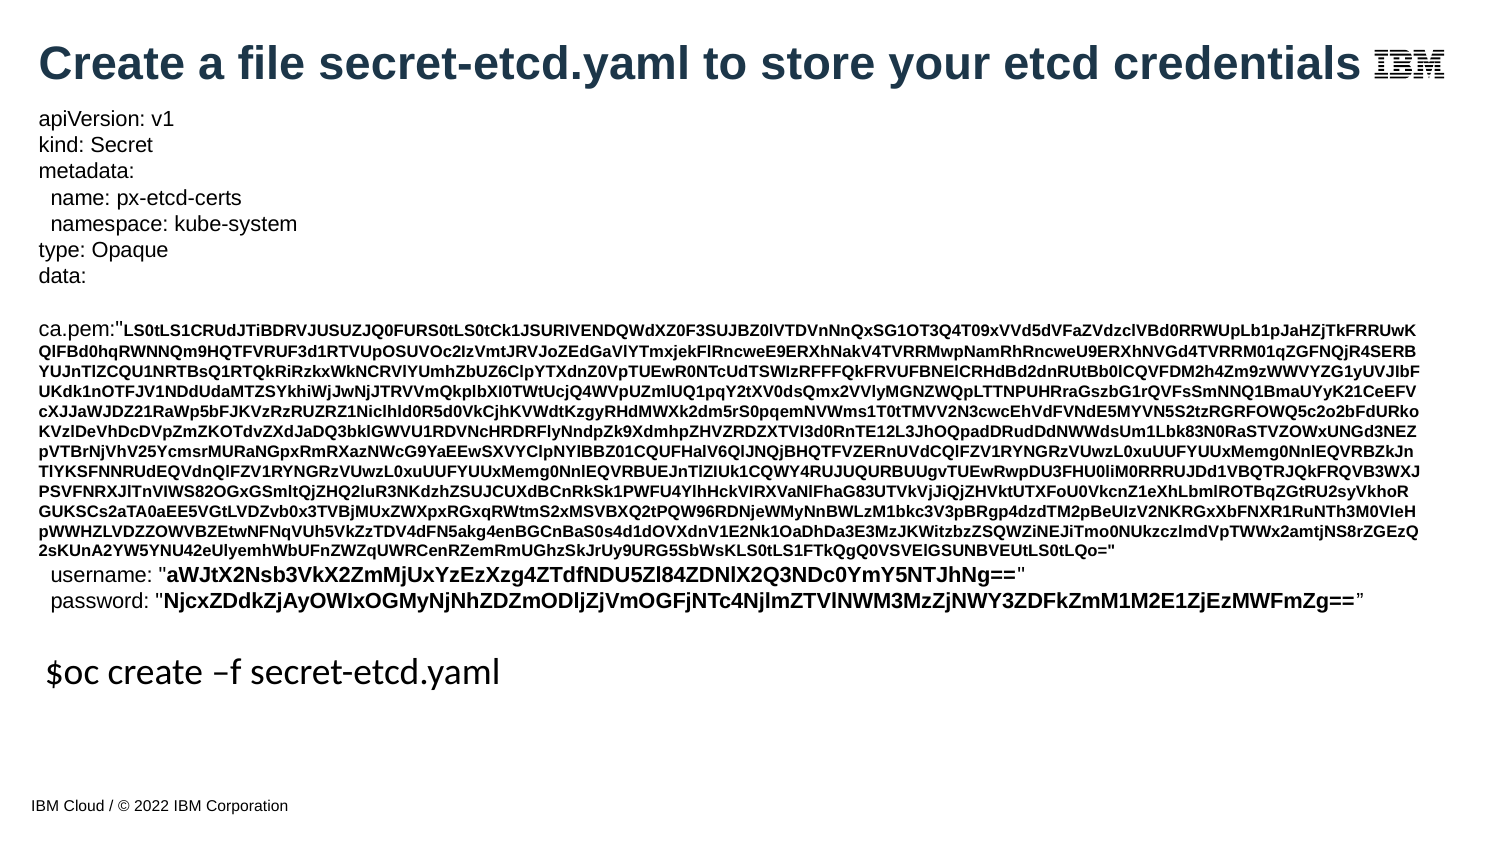

Create a file secret-etcd.yaml to store your etcd credentials
apiVersion: v1
kind: Secret
metadata:
  name: px-etcd-certs
  namespace: kube-system
type: Opaque
data:
  ca.pem:"LS0tLS1CRUdJTiBDRVJUSUZJQ0FURS0tLS0tCk1JSURIVENDQWdXZ0F3SUJBZ0lVTDVnNnQxSG1OT3Q4T09xVVd5dVFaZVdzclVBd0RRWUpLb1pJaHZjTkFRRUwKQlFBd0hqRWNNQm9HQTFVRUF3d1RTVUpOSUVOc2IzVmtJRVJoZEdGaVlYTmxjekFlRncweE9ERXhNakV4TVRRMwpNamRhRncweU9ERXhNVGd4TVRRM01qZGFNQjR4SERBYUJnTlZCQU1NRTBsQ1RTQkRiRzkxWkNCRVlYUmhZbUZ6ClpYTXdnZ0VpTUEwR0NTcUdTSWIzRFFFQkFRVUFBNElCRHdBd2dnRUtBb0lCQVFDM2h4Zm9zWWVYZG1yUVJIbFUKdk1nOTFJV1NDdUdaMTZSYkhiWjJwNjJTRVVmQkplbXI0TWtUcjQ4WVpUZmlUQ1pqY2tXV0dsQmx2VVlyMGNZWQpLTTNPUHRraGszbG1rQVFsSmNNQ1BmaUYyK21CeEFVcXJJaWJDZ21RaWp5bFJKVzRzRUZRZ1Niclhld0R5d0VkCjhKVWdtKzgyRHdMWXk2dm5rS0pqemNVWms1T0tTMVV2N3cwcEhVdFVNdE5MYVN5S2tzRGRFOWQ5c2o2bFdURkoKVzlDeVhDcDVpZmZKOTdvZXdJaDQ3bklGWVU1RDVNcHRDRFlyNndpZk9XdmhpZHVZRDZXTVI3d0RnTE12L3JhOQpadDRudDdNWWdsUm1Lbk83N0RaSTVZOWxUNGd3NEZpVTBrNjVhV25YcmsrMURaNGpxRmRXazNWcG9YaEEwSXVYClpNYlBBZ01CQUFHalV6QlJNQjBHQTFVZERnUVdCQlFZV1RYNGRzVUwzL0xuUUFYUUxMemg0NnlEQVRBZkJnTlYKSFNNRUdEQVdnQlFZV1RYNGRzVUwzL0xuUUFYUUxMemg0NnlEQVRBUEJnTlZIUk1CQWY4RUJUQURBUUgvTUEwRwpDU3FHU0liM0RRRUJDd1VBQTRJQkFRQVB3WXJPSVFNRXJlTnVIWS82OGxGSmltQjZHQ2luR3NKdzhZSUJCUXdBCnRkSk1PWFU4YlhHckVIRXVaNlFhaG83UTVkVjJiQjZHVktUTXFoU0VkcnZ1eXhLbmlROTBqZGtRU2syVkhoRGUKSCs2aTA0aEE5VGtLVDZvb0x3TVBjMUxZWXpxRGxqRWtmS2xMSVBXQ2tPQW96RDNjeWMyNnBWLzM1bkc3V3pBRgp4dzdTM2pBeUIzV2NKRGxXbFNXR1RuNTh3M0VIeHpWWHZLVDZZOWVBZEtwNFNqVUh5VkZzTDV4dFN5akg4enBGCnBaS0s4d1dOVXdnV1E2Nk1OaDhDa3E3MzJKWitzbzZSQWZiNEJiTmo0NUkzczlmdVpTWWx2amtjNS8rZGEzQ2sKUnA2YW5YNU42eUlyemhWbUFnZWZqUWRCenRZemRmUGhzSkJrUy9URG5SbWsKLS0tLS1FTkQgQ0VSVElGSUNBVEUtLS0tLQo="
  username: "aWJtX2Nsb3VkX2ZmMjUxYzEzXzg4ZTdfNDU5Zl84ZDNlX2Q3NDc0YmY5NTJhNg=="
  password: "NjcxZDdkZjAyOWIxOGMyNjNhZDZmODljZjVmOGFjNTc4NjlmZTVlNWM3MzZjNWY3ZDFkZmM1M2E1ZjEzMWFmZg==”
$oc create –f secret-etcd.yaml
IBM Cloud / © 2022 IBM Corporation